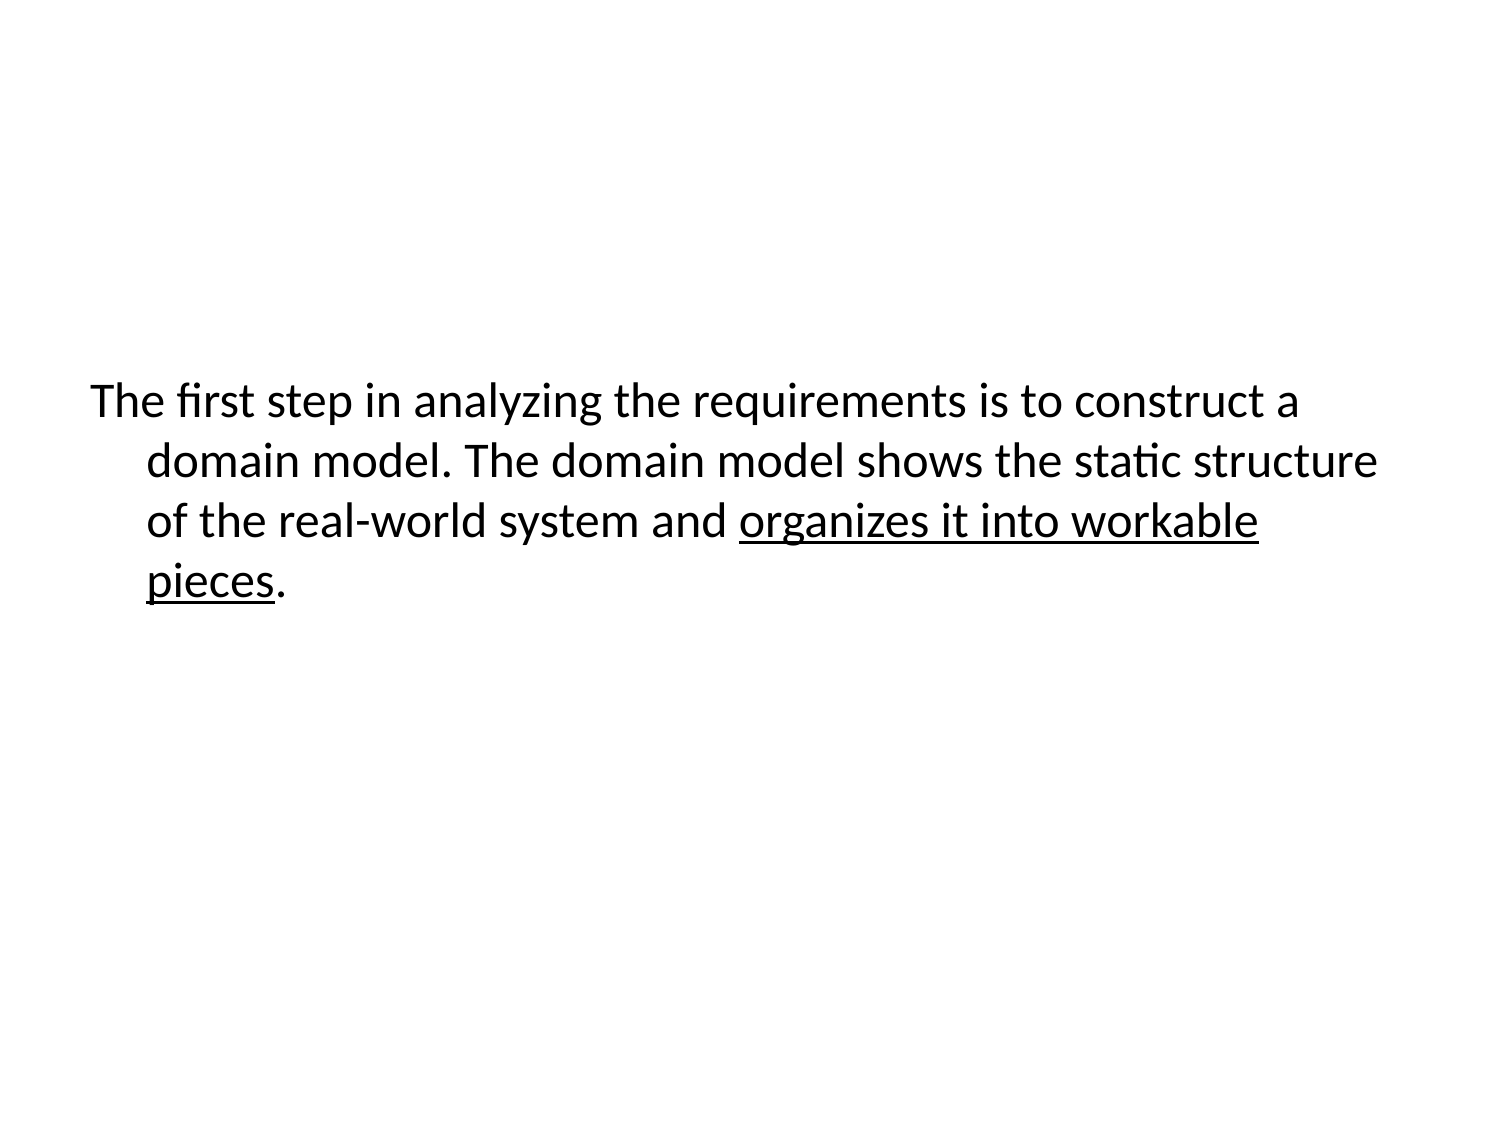

The first step in analyzing the requirements is to construct a domain model. The domain model shows the static structure of the real-world system and organizes it into workable pieces.